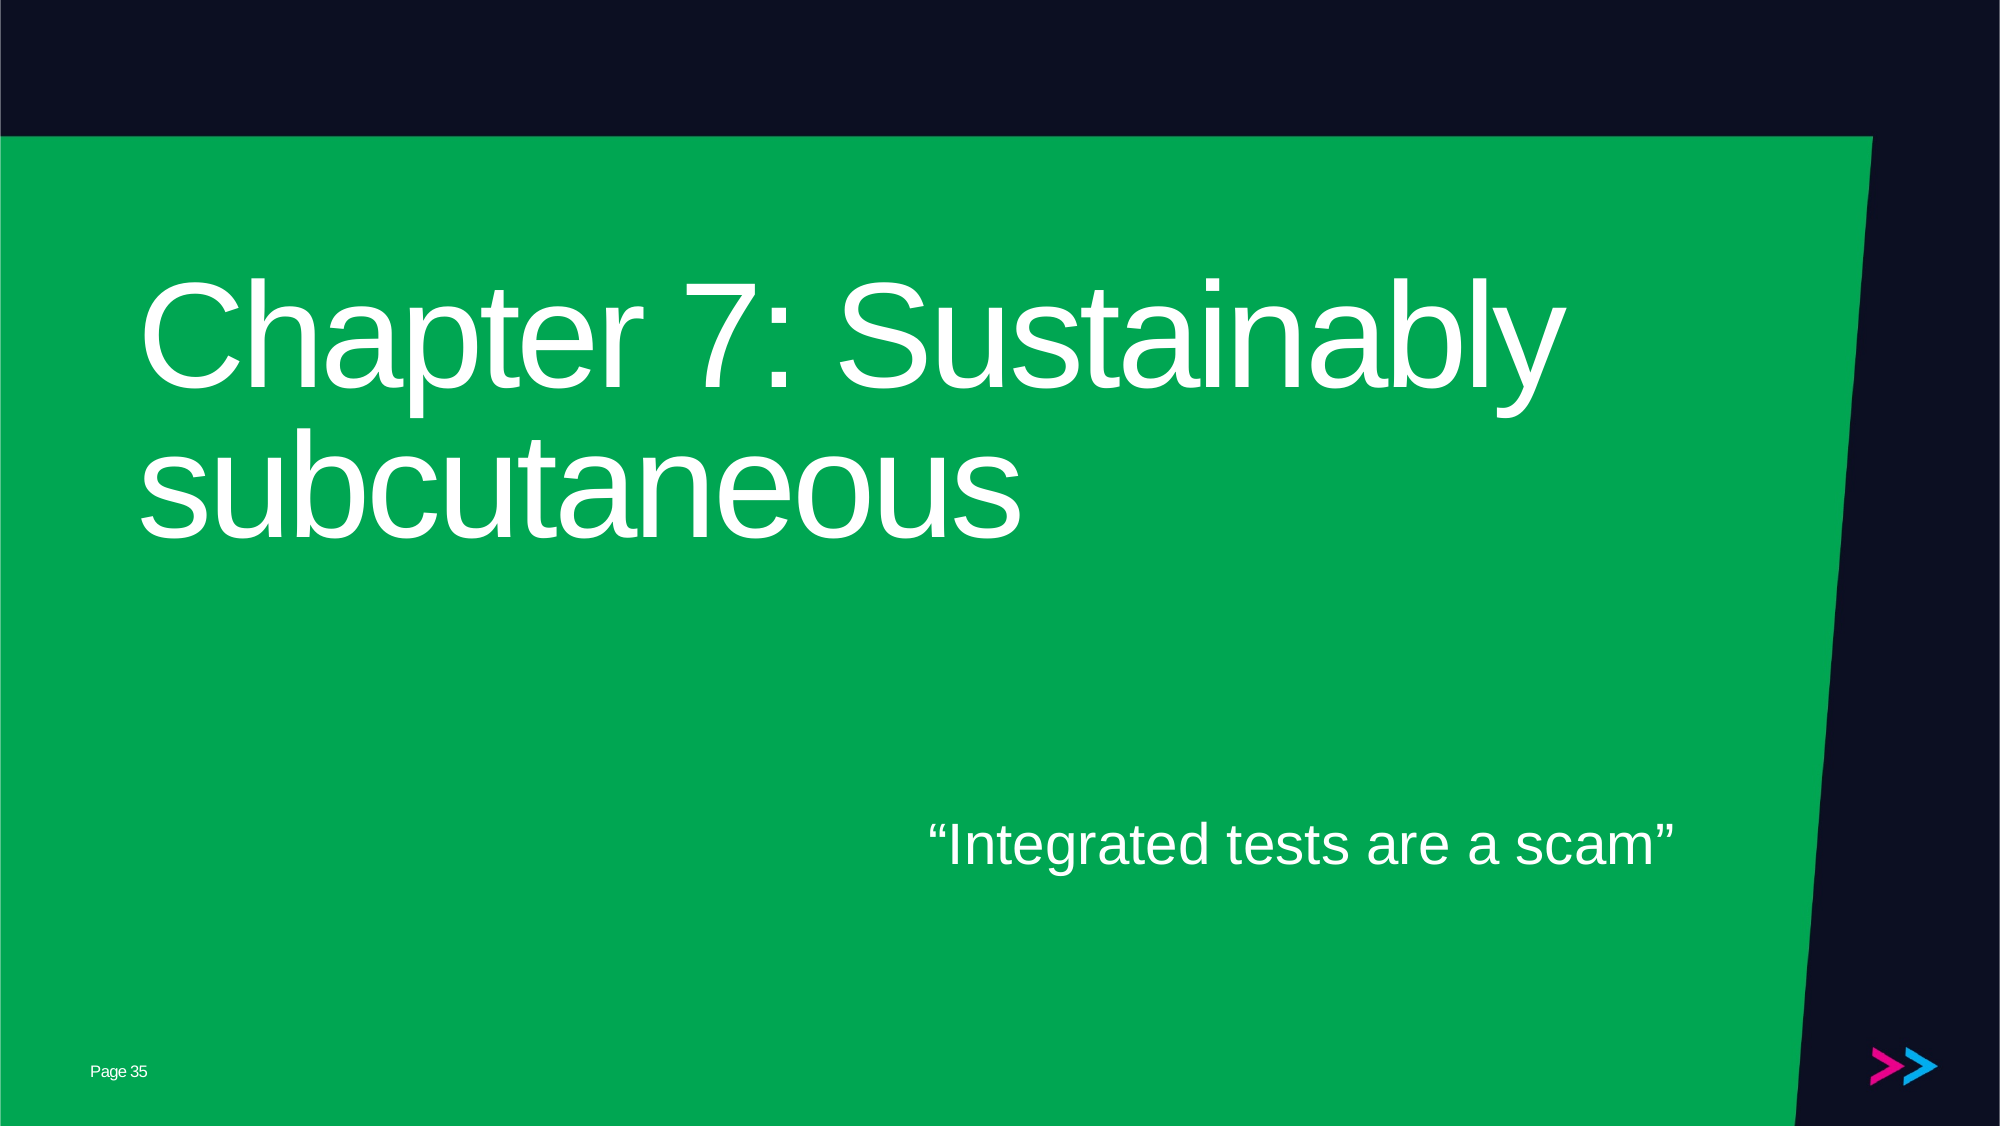

# Chapter 7: Sustainably subcutaneous
“Integrated tests are a scam”
35